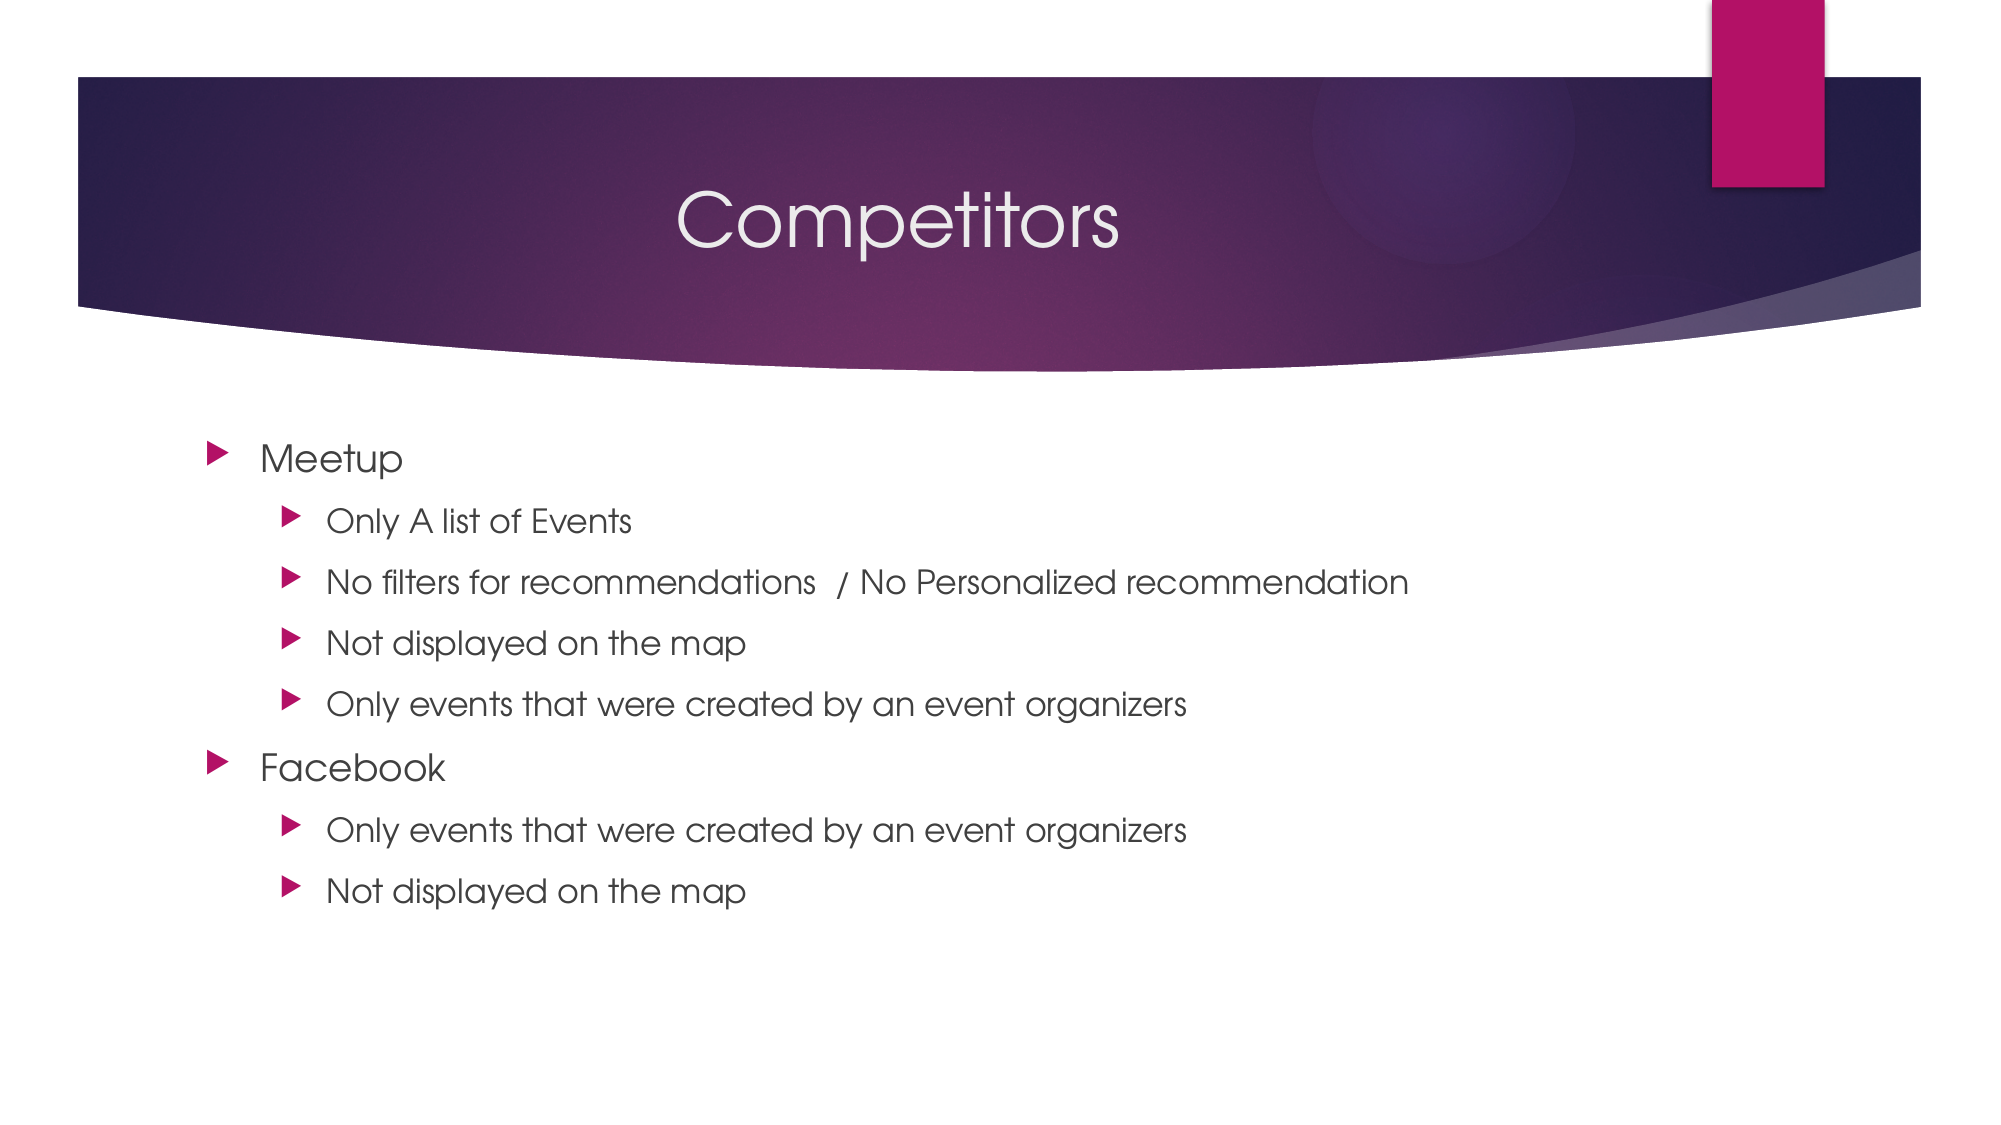

# Competitors
Meetup
Only A list of Events
No filters for recommendations  / No Personalized recommendation
Not displayed on the map
Only events that were created by an event organizers
Facebook
Only events that were created by an event organizers
Not displayed on the map